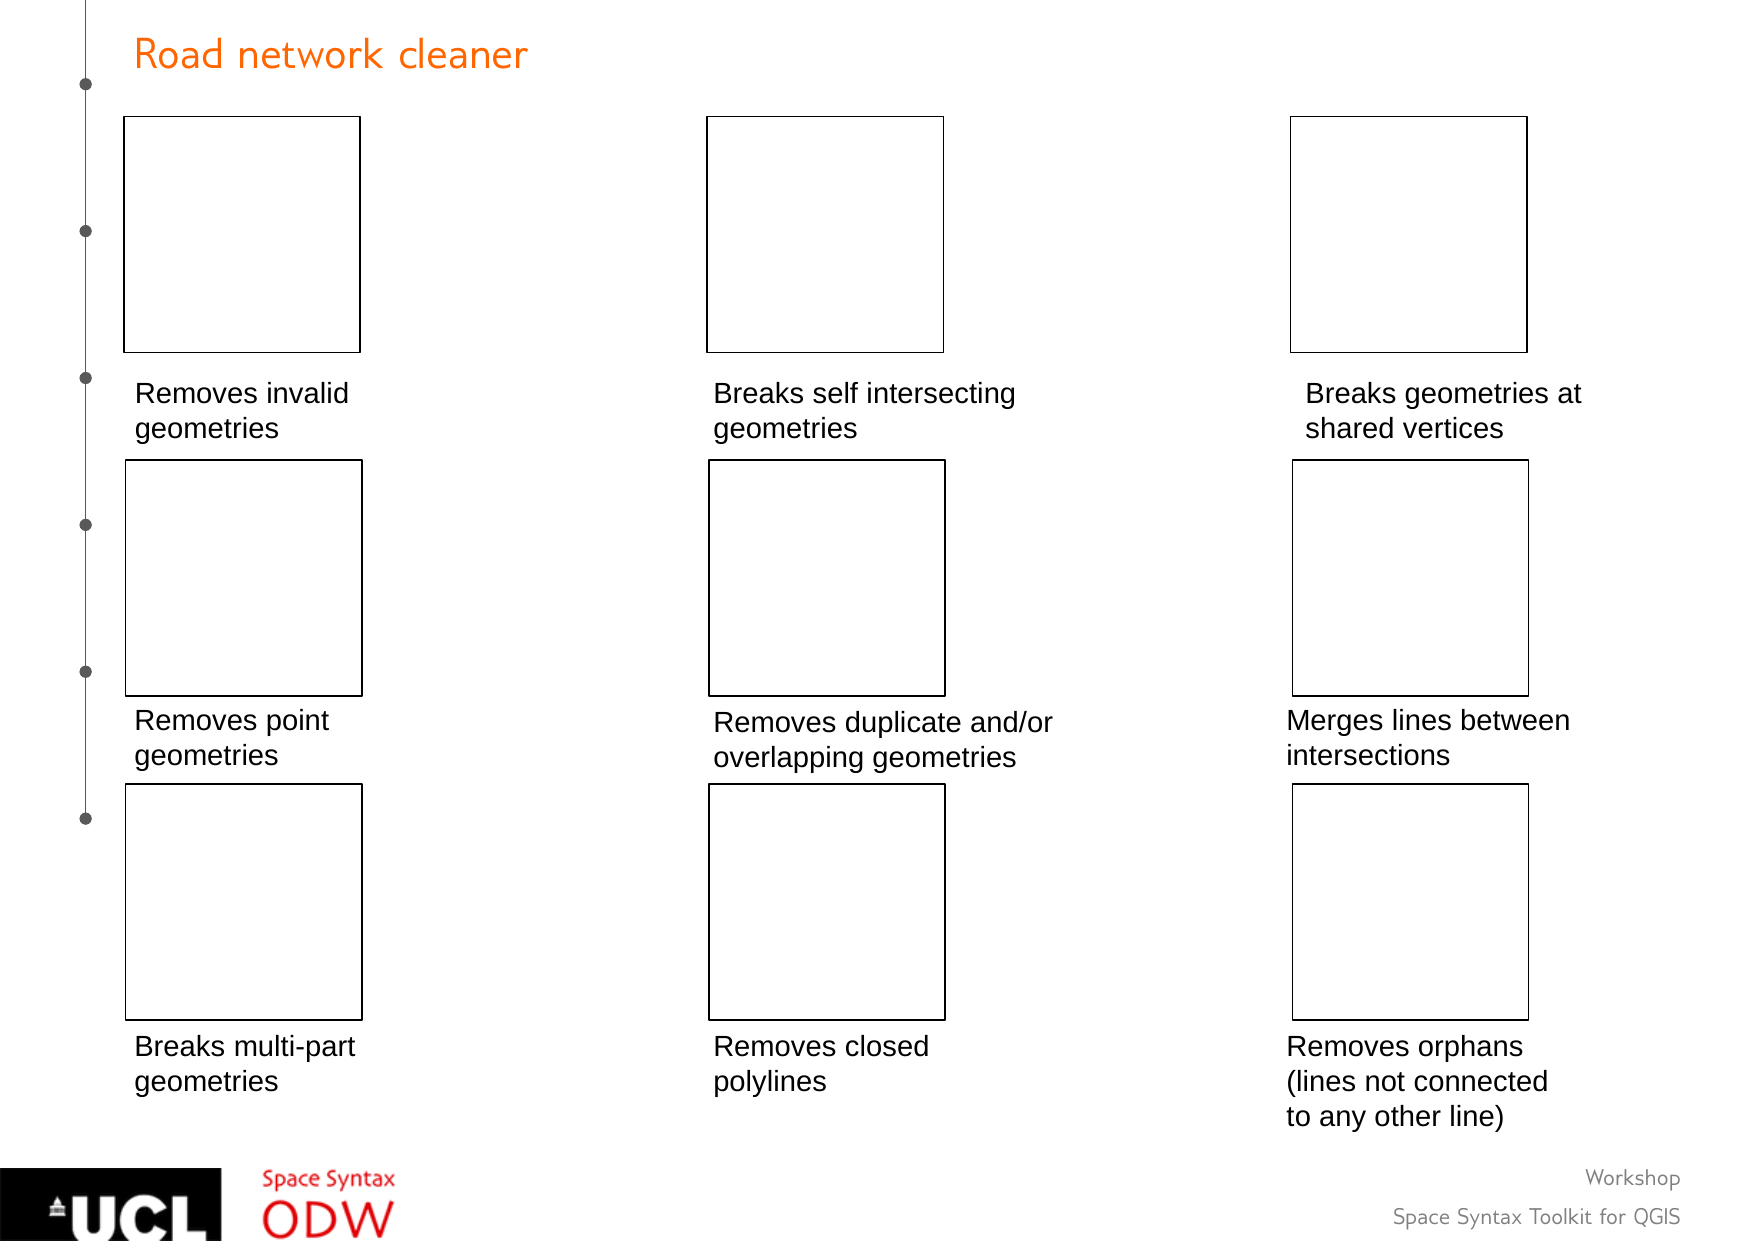

Road network cleaner

Removes invalid geometries
Breaks self intersecting geometries
Breaks geometries at shared vertices

Removes point geometries
Merges lines between intersections
Removes duplicate and/or overlapping geometries

Breaks multi-part geometries
Removes closed polylines
Removes orphans (lines not connected to any other line)